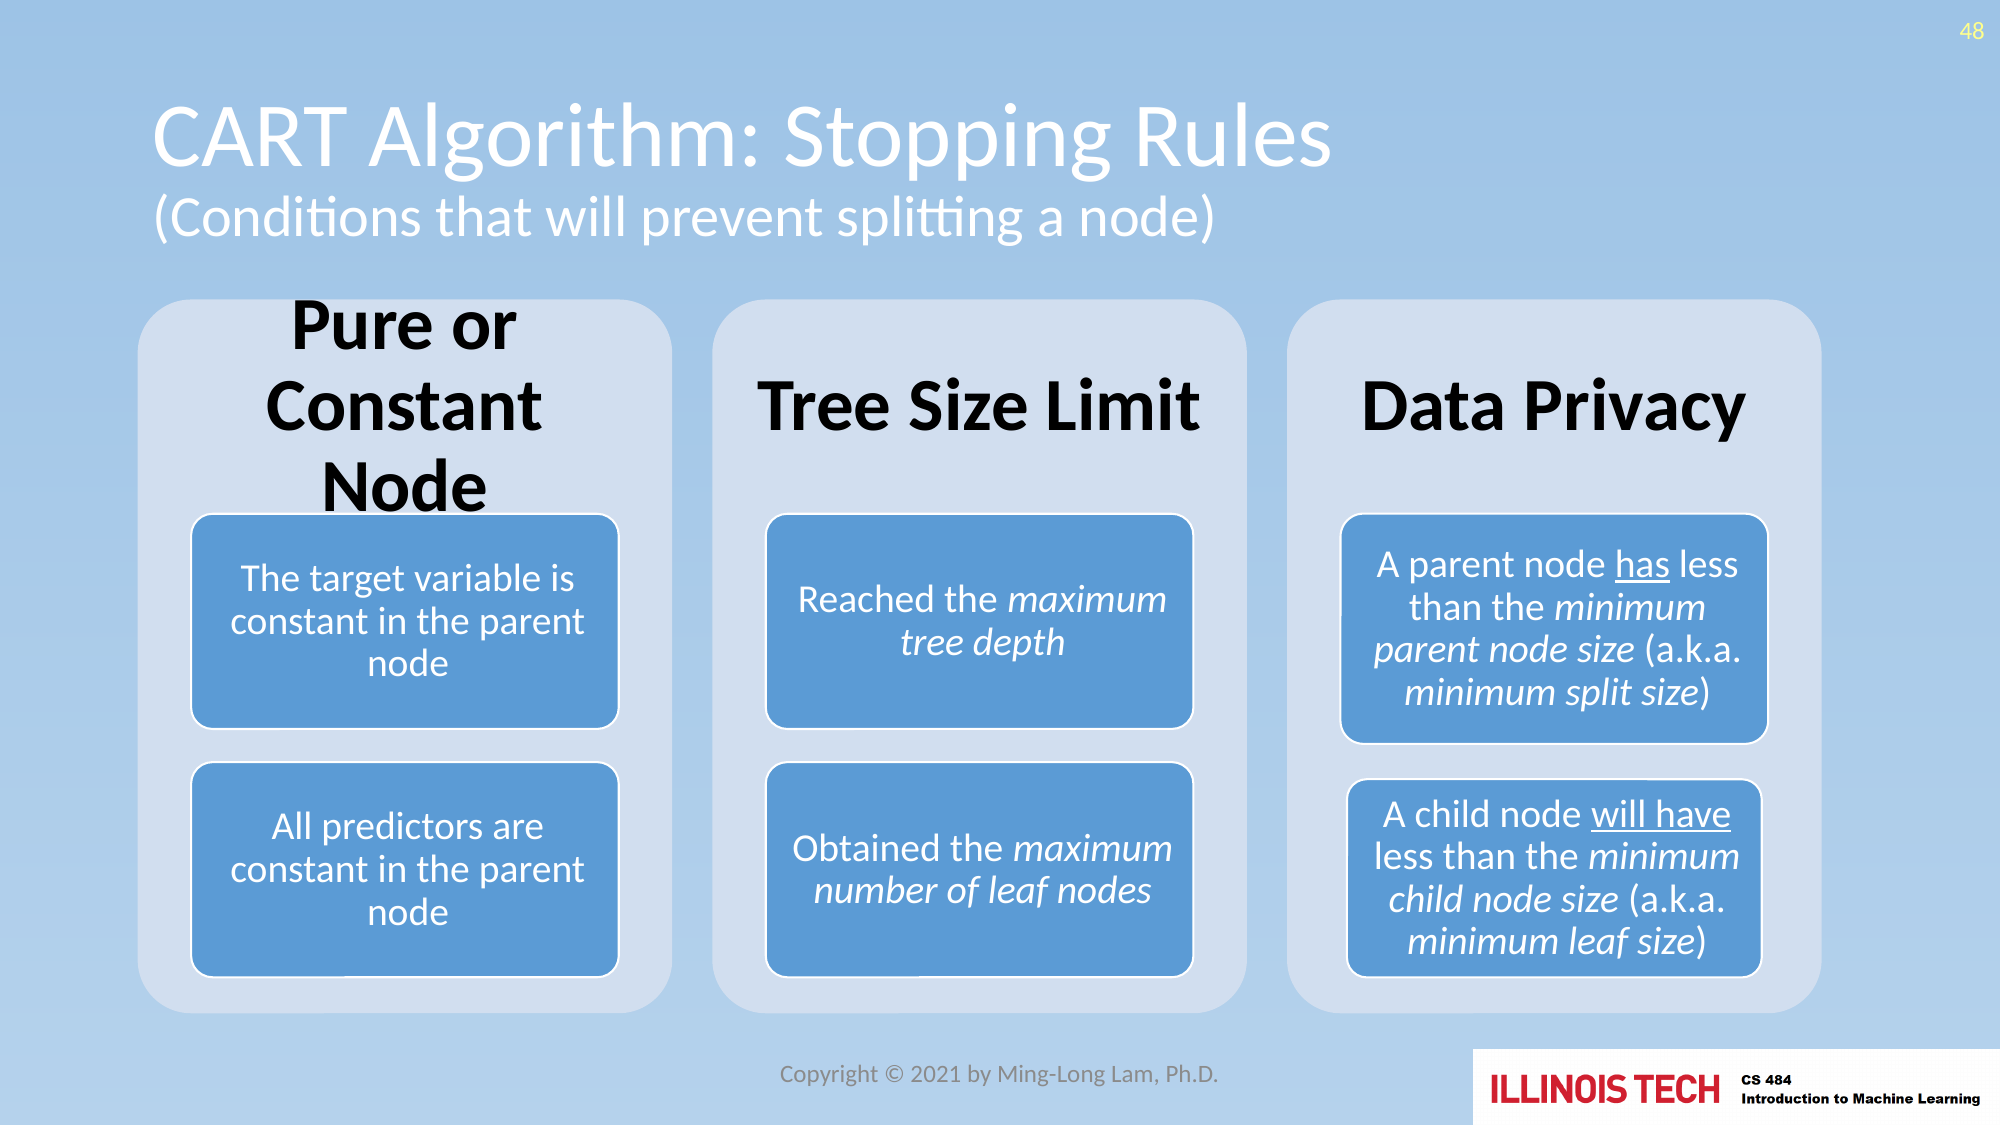

48
# CART Algorithm: Stopping Rules (Conditions that will prevent splitting a node)
Pure or Constant Node
The target variable is constant in the parent node
All predictors are constant in the parent node
Tree Size Limit
Reached the maximum tree depth
Obtained the maximum number of leaf nodes
Data Privacy
A parent node has less than the minimum parent node size (a.k.a. minimum split size)
A child node will have less than the minimum child node size (a.k.a. minimum leaf size)
Copyright © 2021 by Ming-Long Lam, Ph.D.